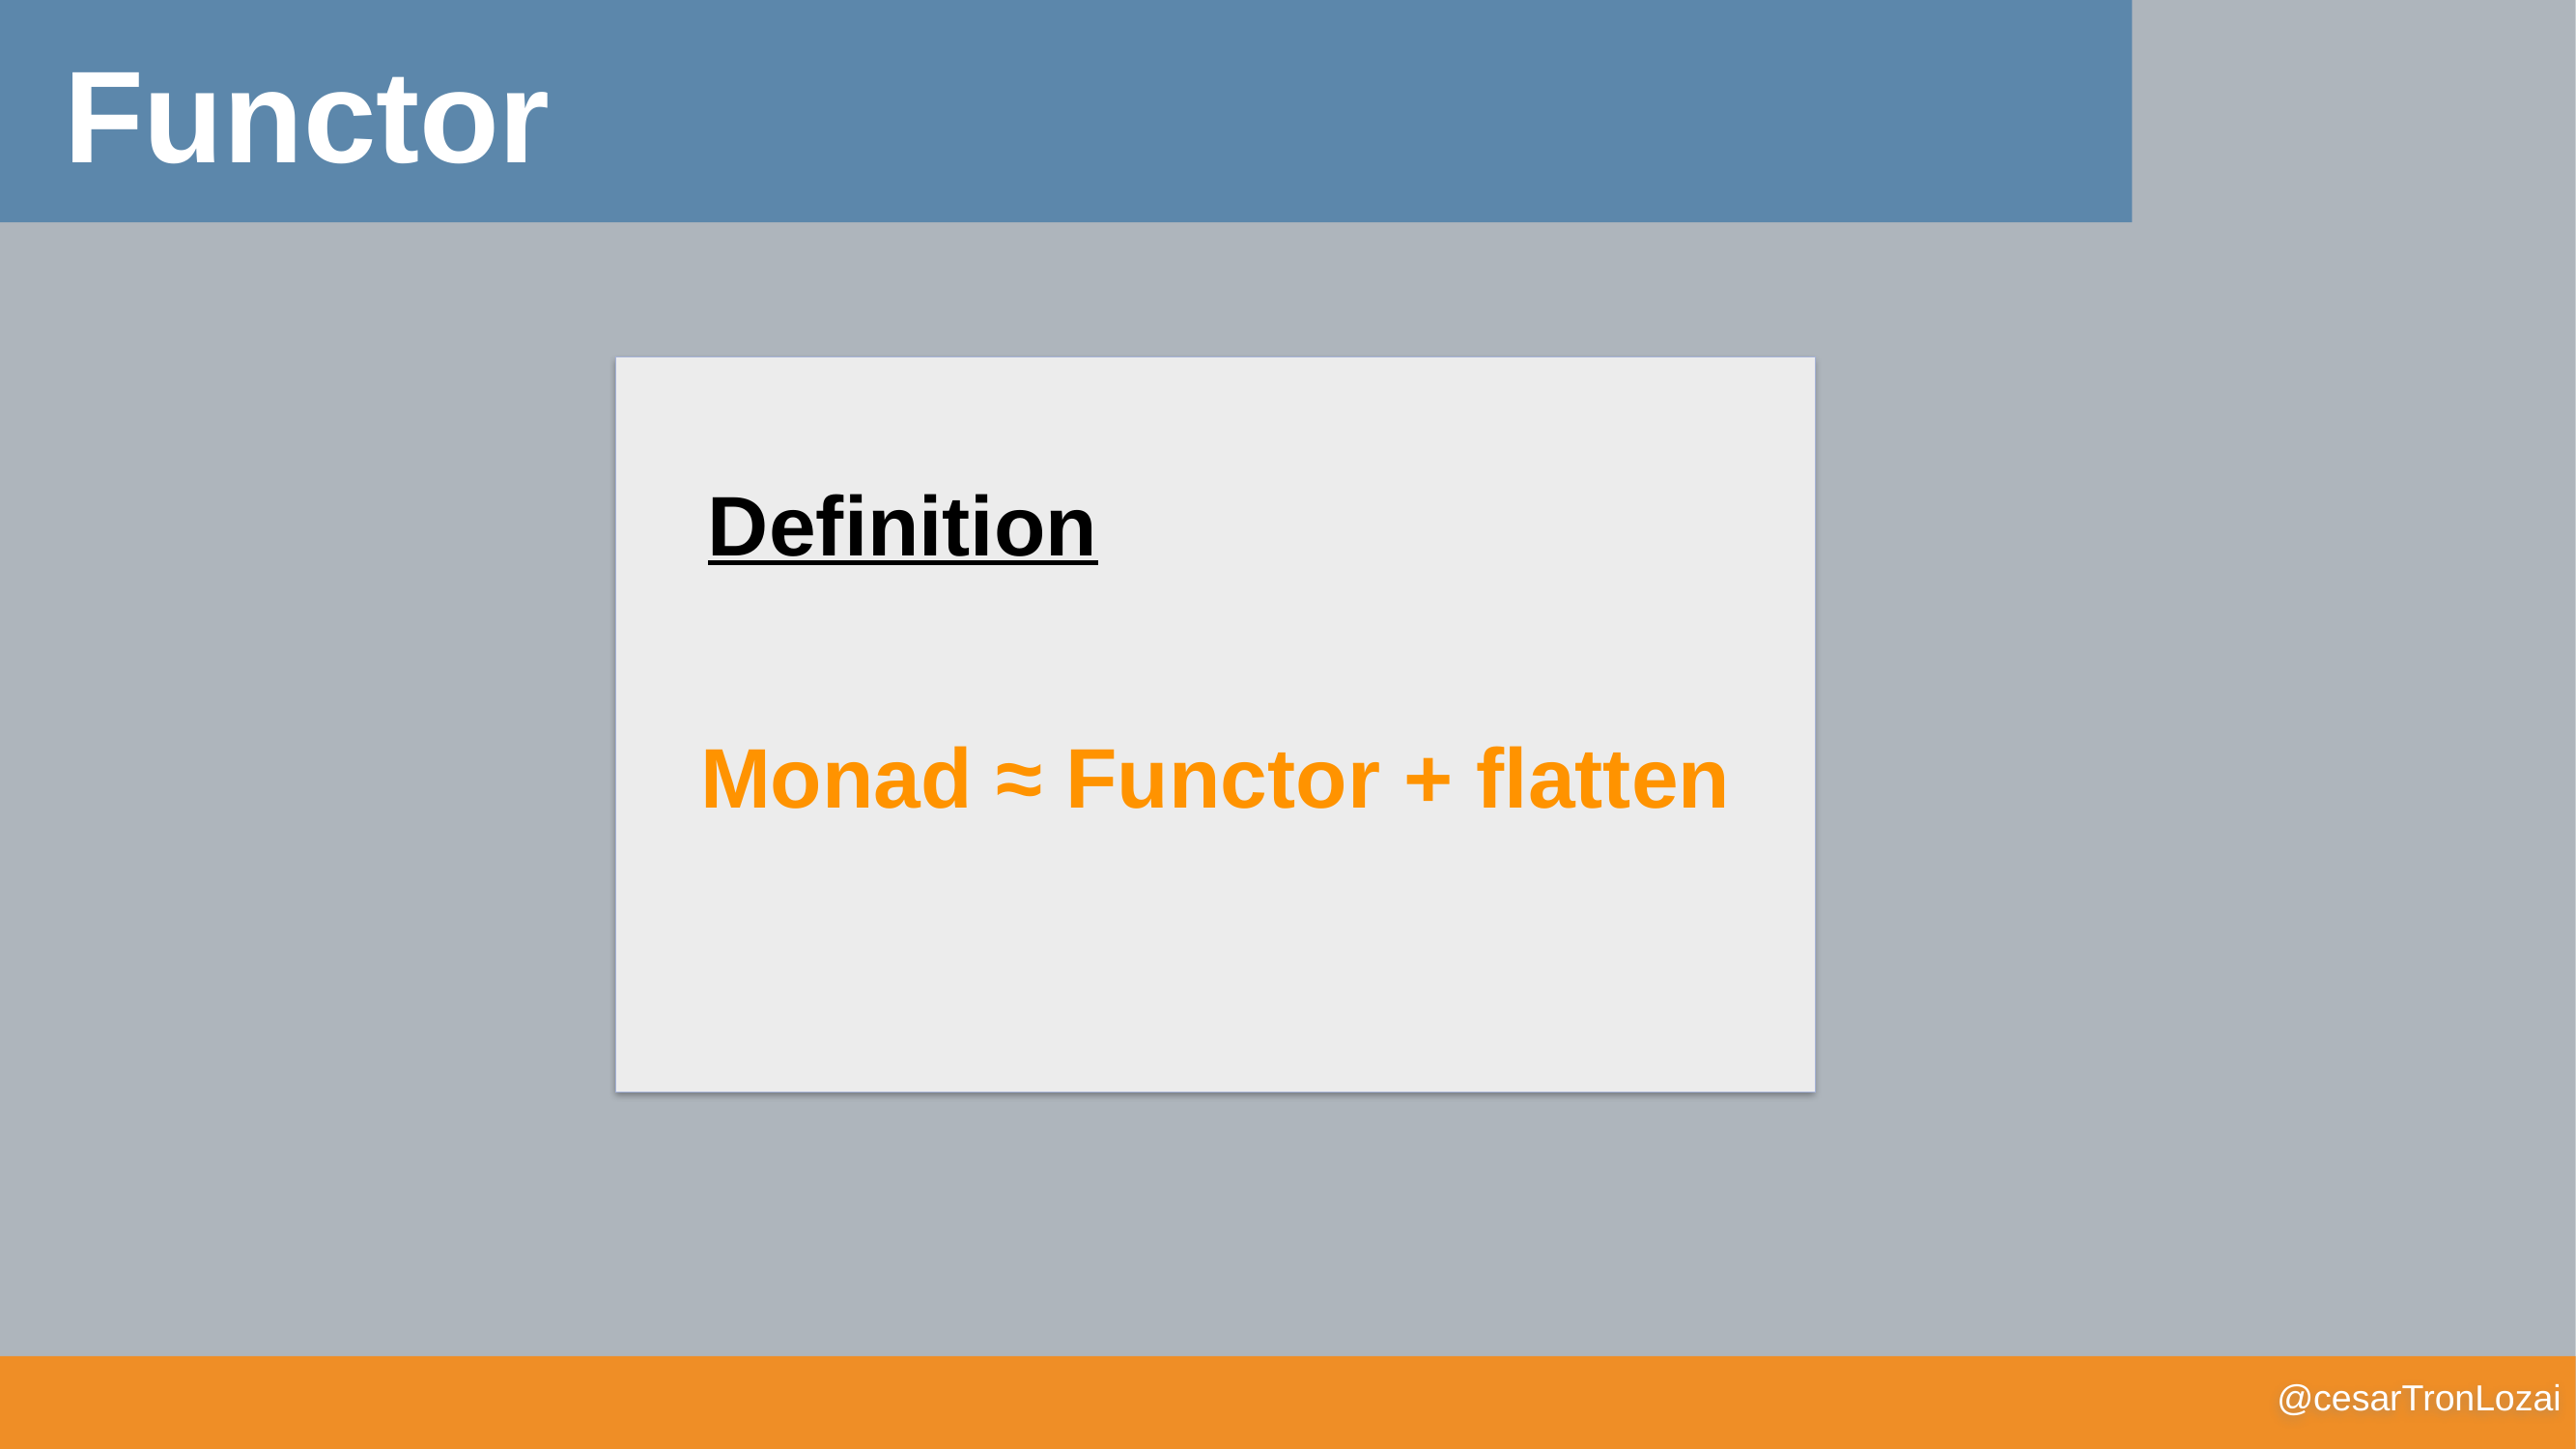

Functor

Definition
Monad ≈ Functor + flatten